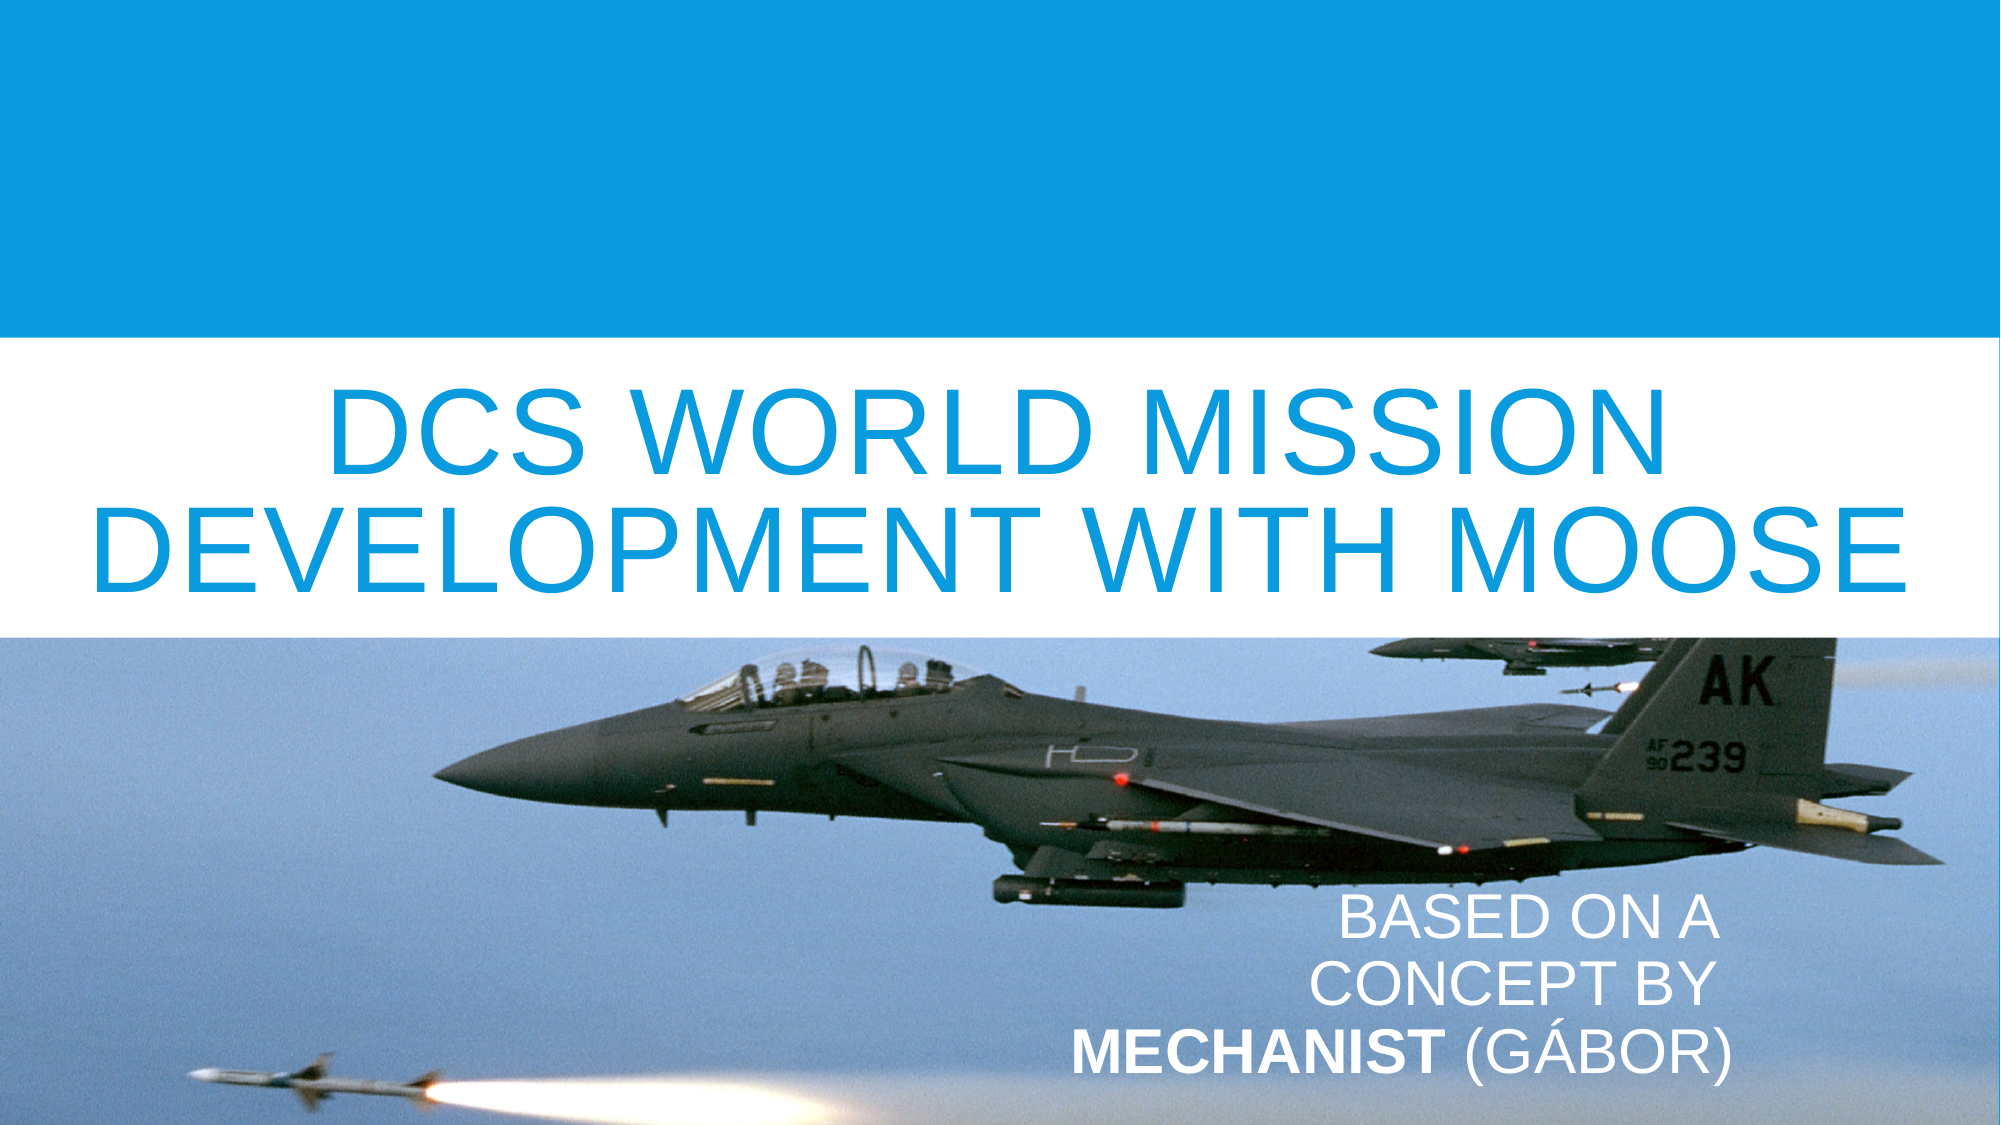

# Dcs world mission Development with moose
 based on a
Concept by
mechanist (Gábor)